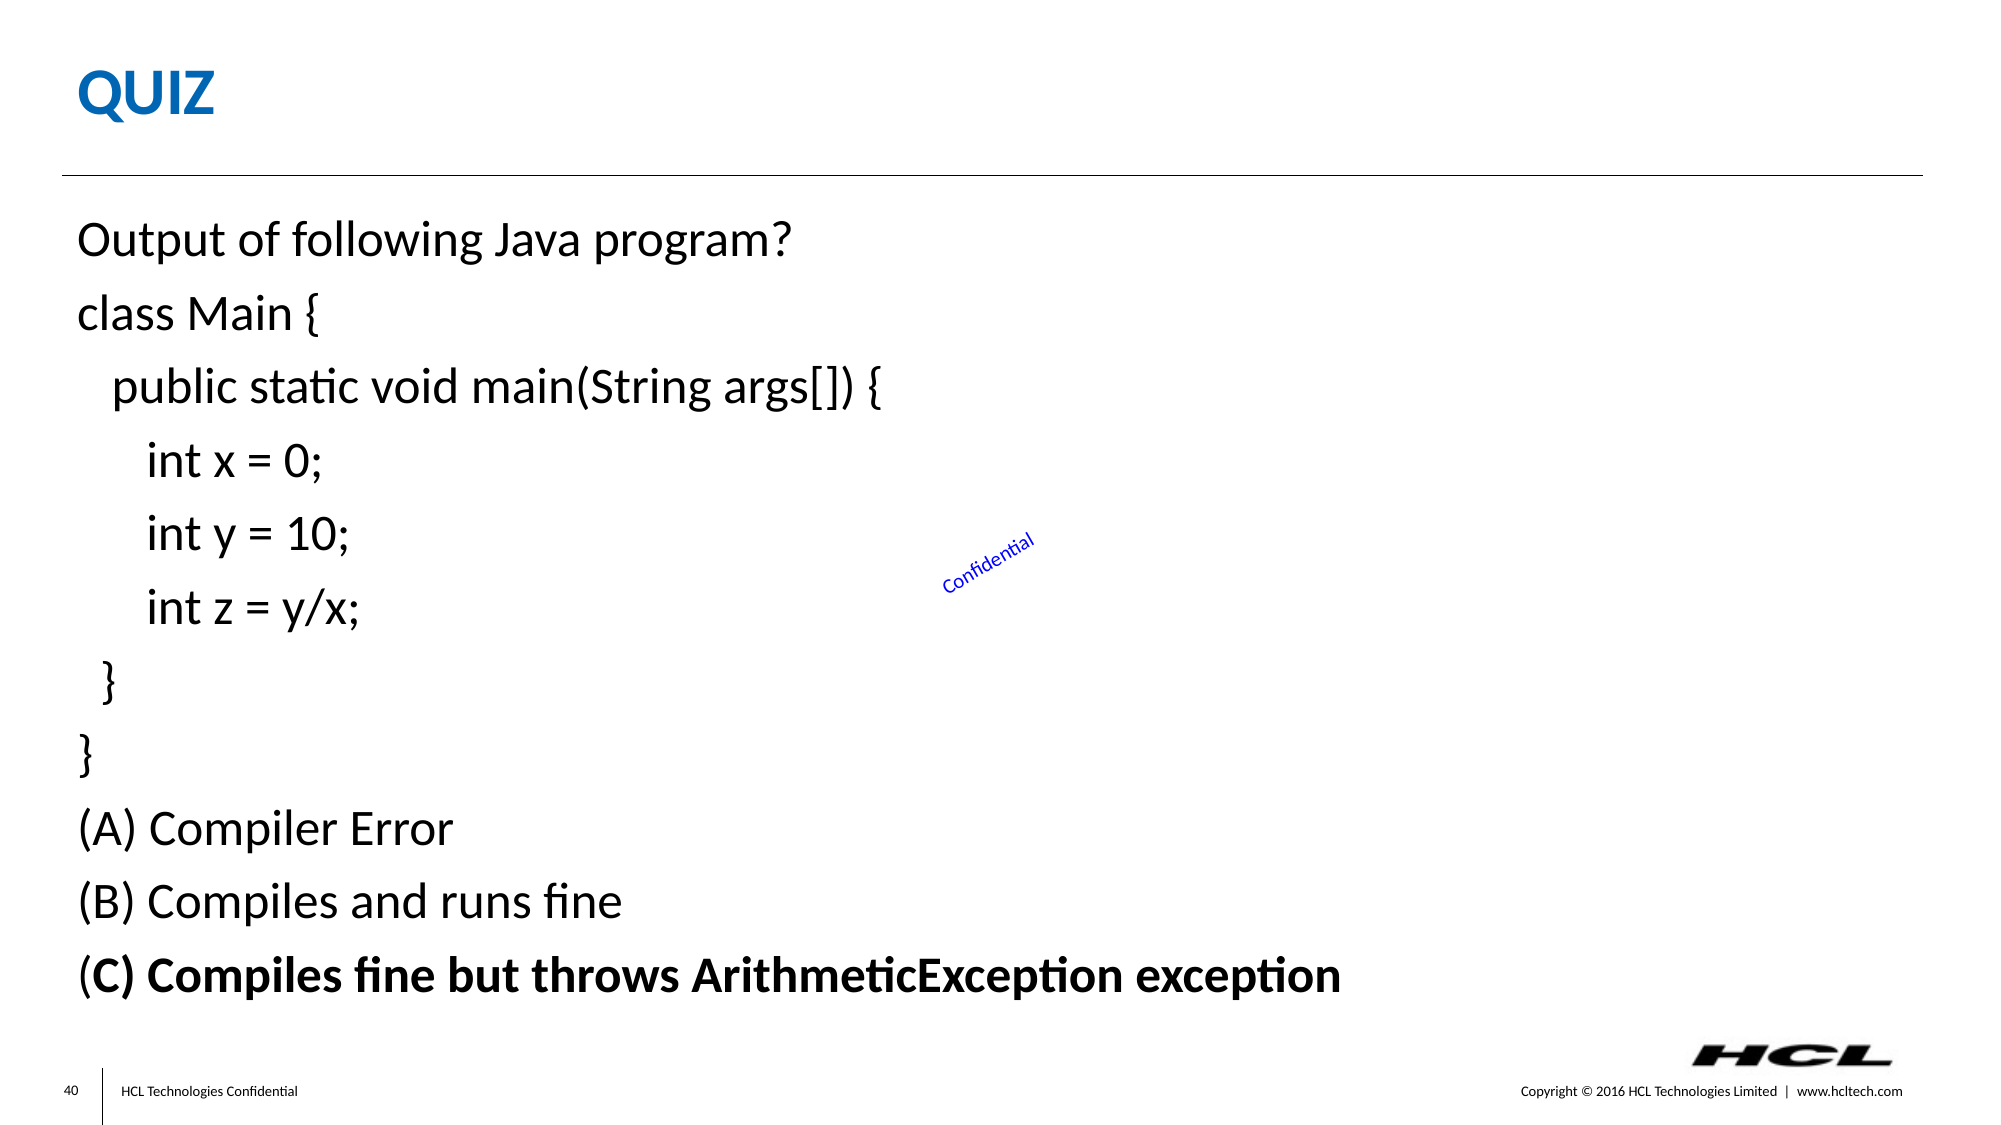

# Quiz
Output of following Java program?
class Main {
   public static void main(String args[]) {
      int x = 0;
      int y = 10;
      int z = y/x;
  }
}
(A) Compiler Error
(B) Compiles and runs fine
(C) Compiles fine but throws ArithmeticException exception